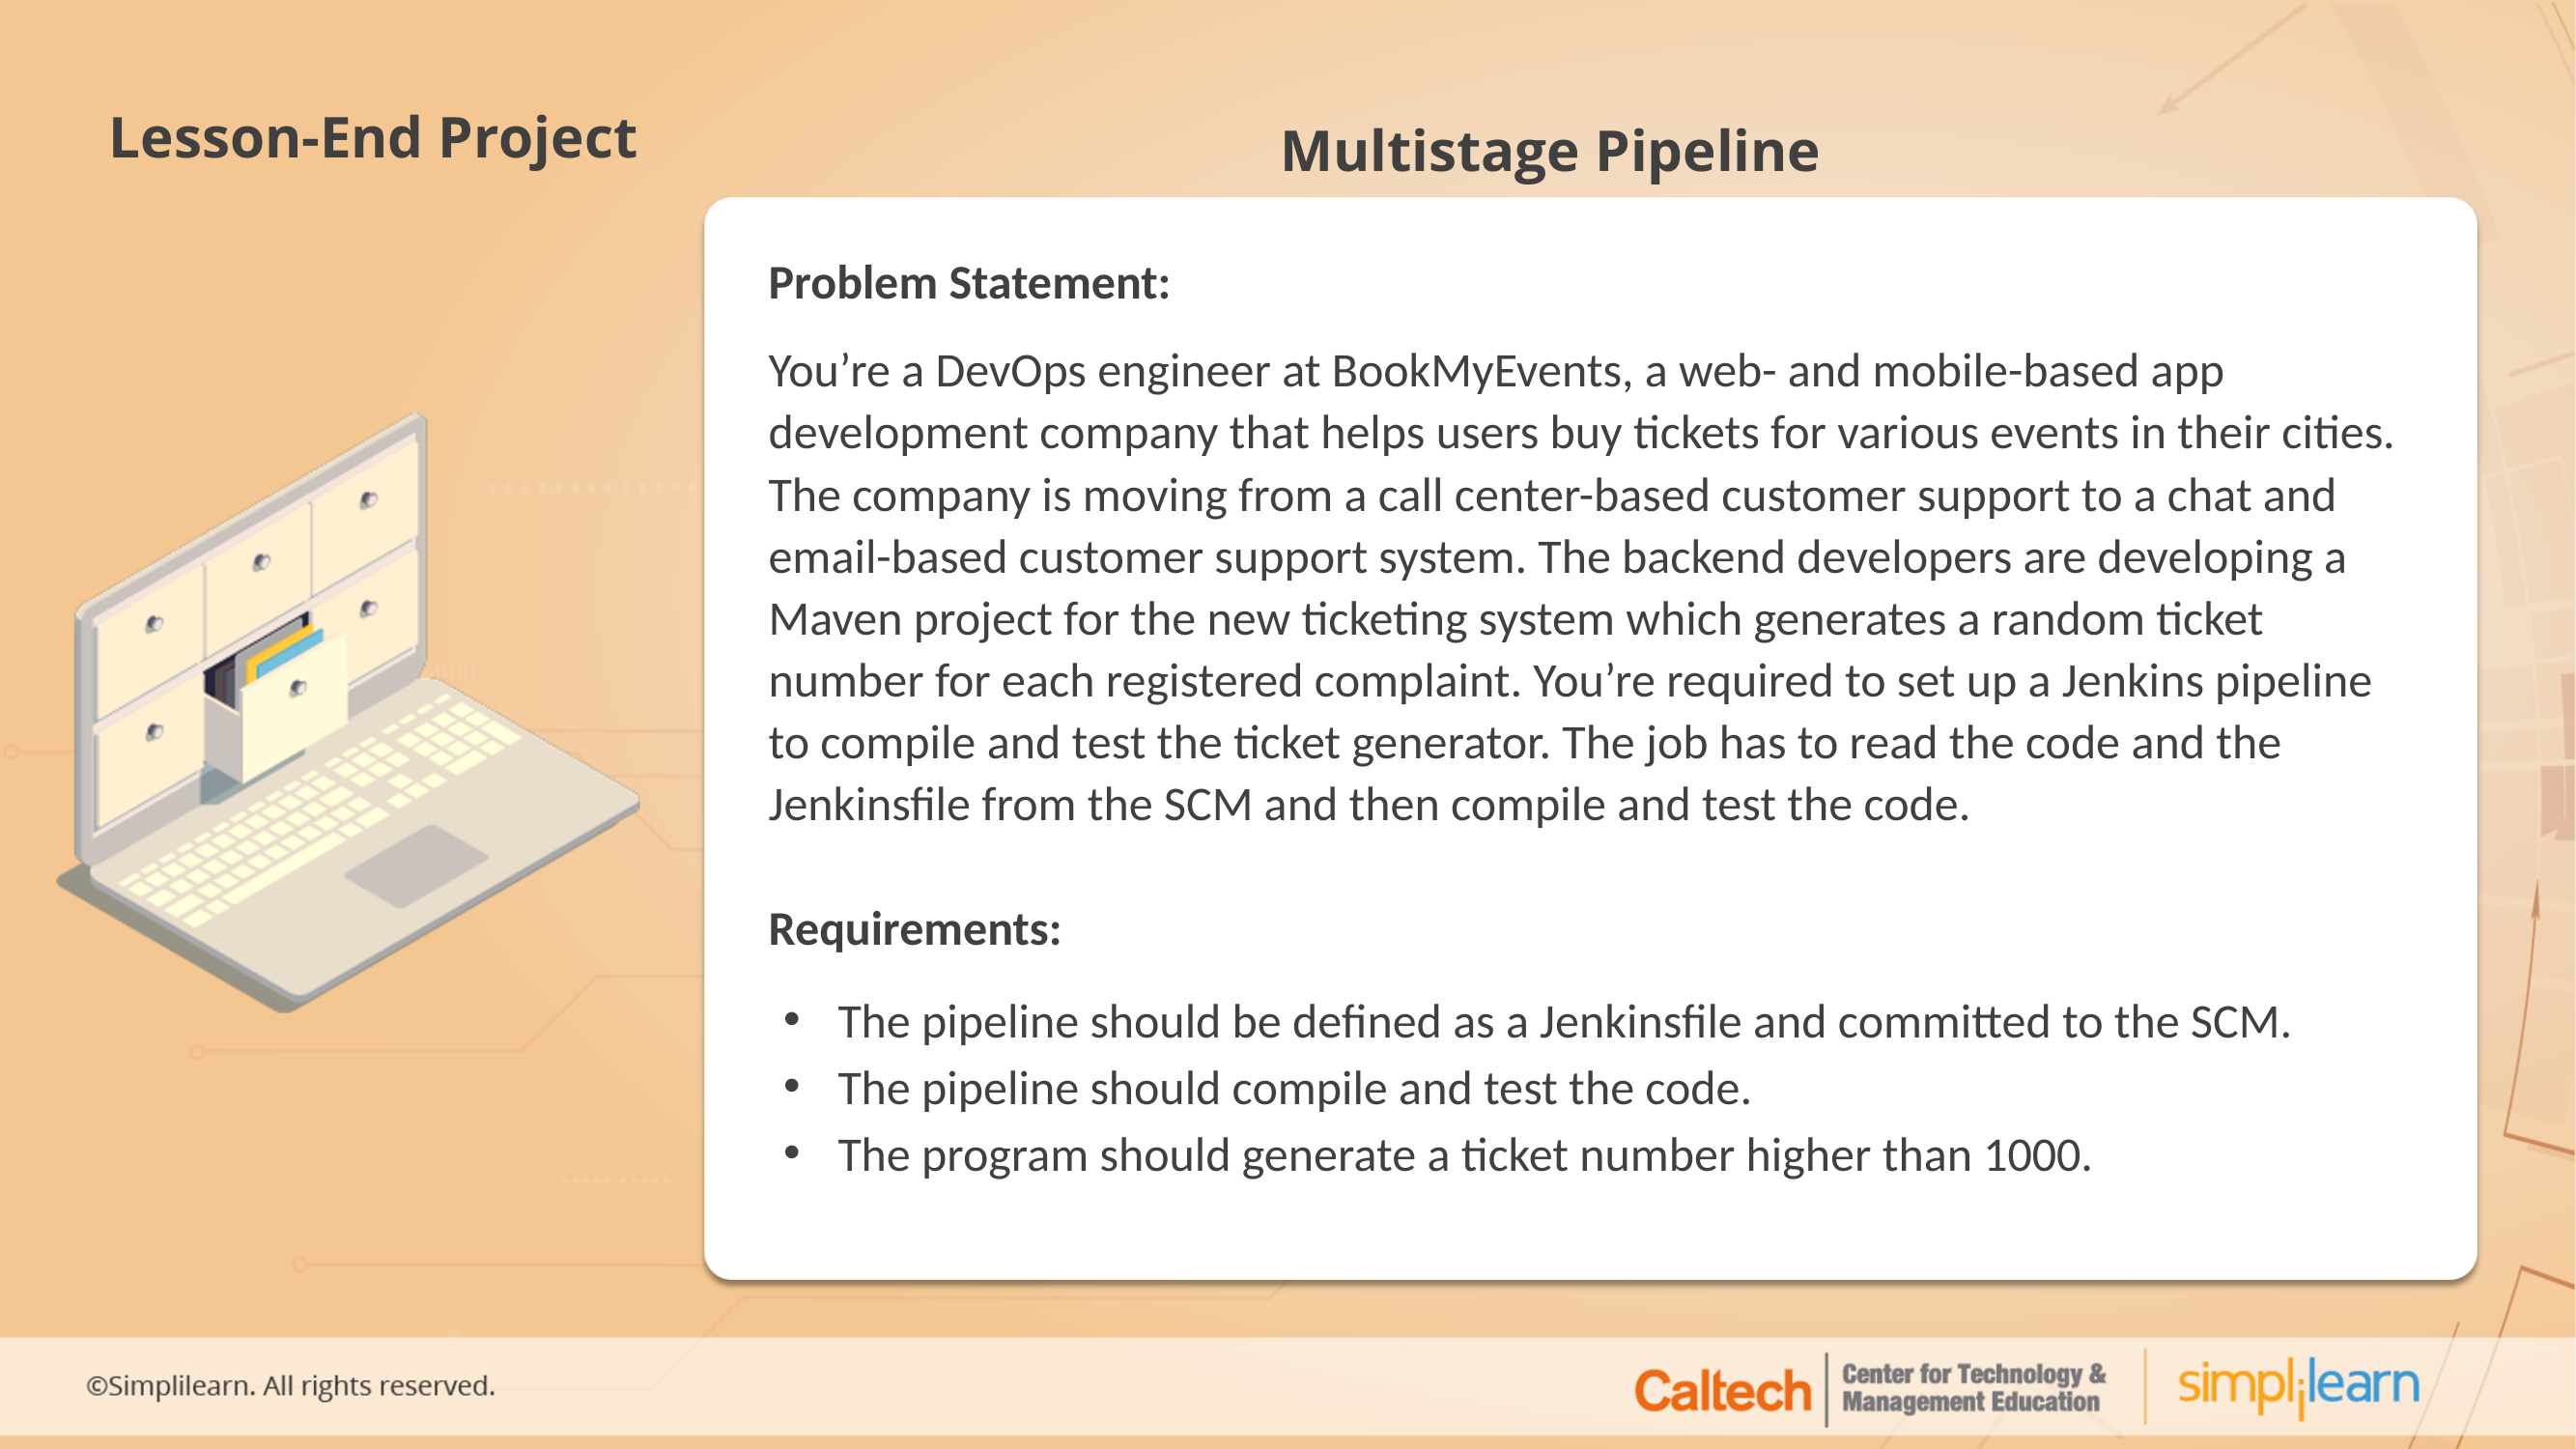

Multistage Pipeline
Lesson-End Project
Problem Statement:

You’re a DevOps engineer at BookMyEvents, a web- and mobile-based app development company that helps users buy tickets for various events in their cities. The company is moving from a call center-based customer support to a chat and email-based customer support system. The backend developers are developing a Maven project for the new ticketing system which generates a random ticket number for each registered complaint. You’re required to set up a Jenkins pipeline to compile and test the ticket generator. The job has to read the code and the Jenkinsfile from the SCM and then compile and test the code.

Requirements:

The pipeline should be defined as a Jenkinsfile and committed to the SCM.
The pipeline should compile and test the code.
The program should generate a ticket number higher than 1000.